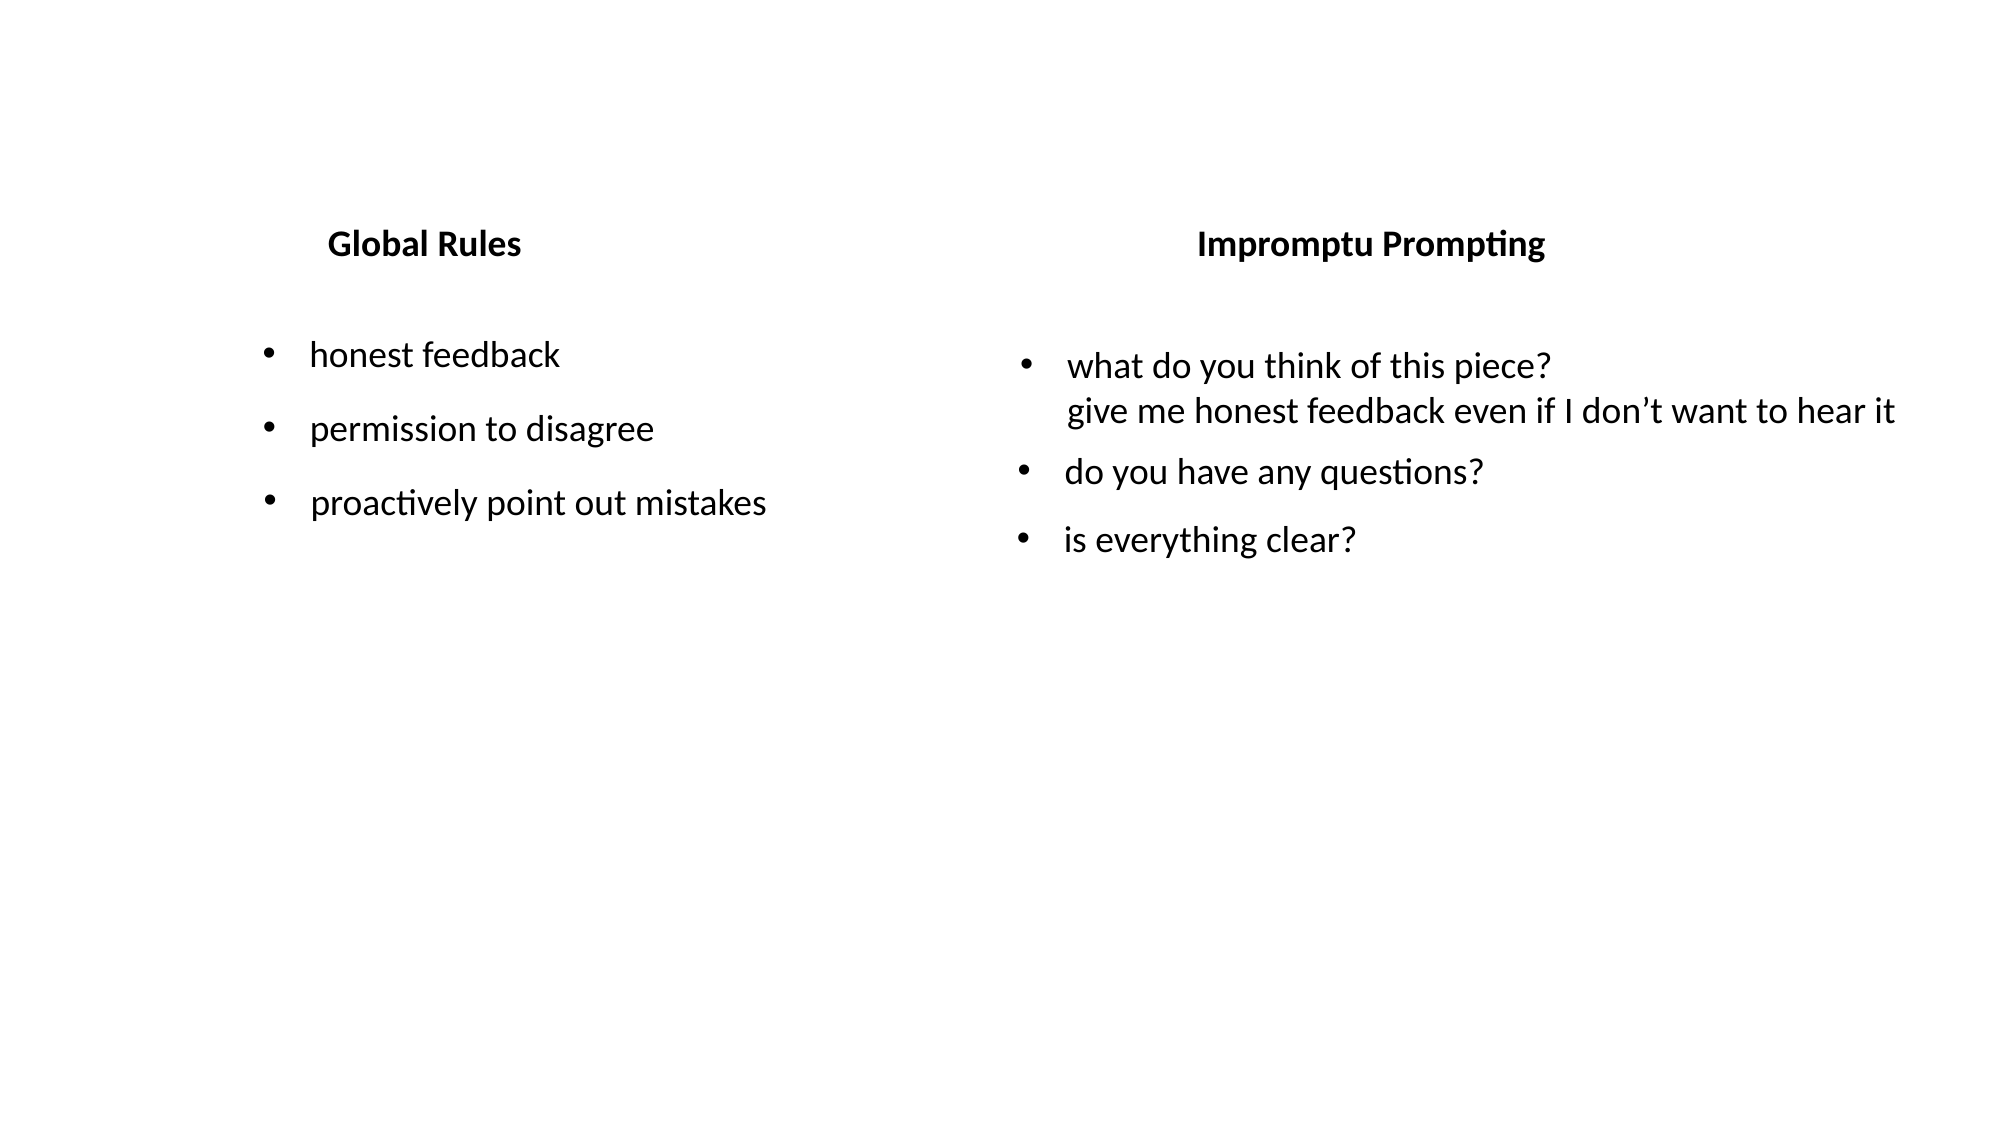

Global Rules
Impromptu Prompting
honest feedback
what do you think of this piece?
give me honest feedback even if I don’t want to hear it
permission to disagree
do you have any questions?
proactively point out mistakes
is everything clear?